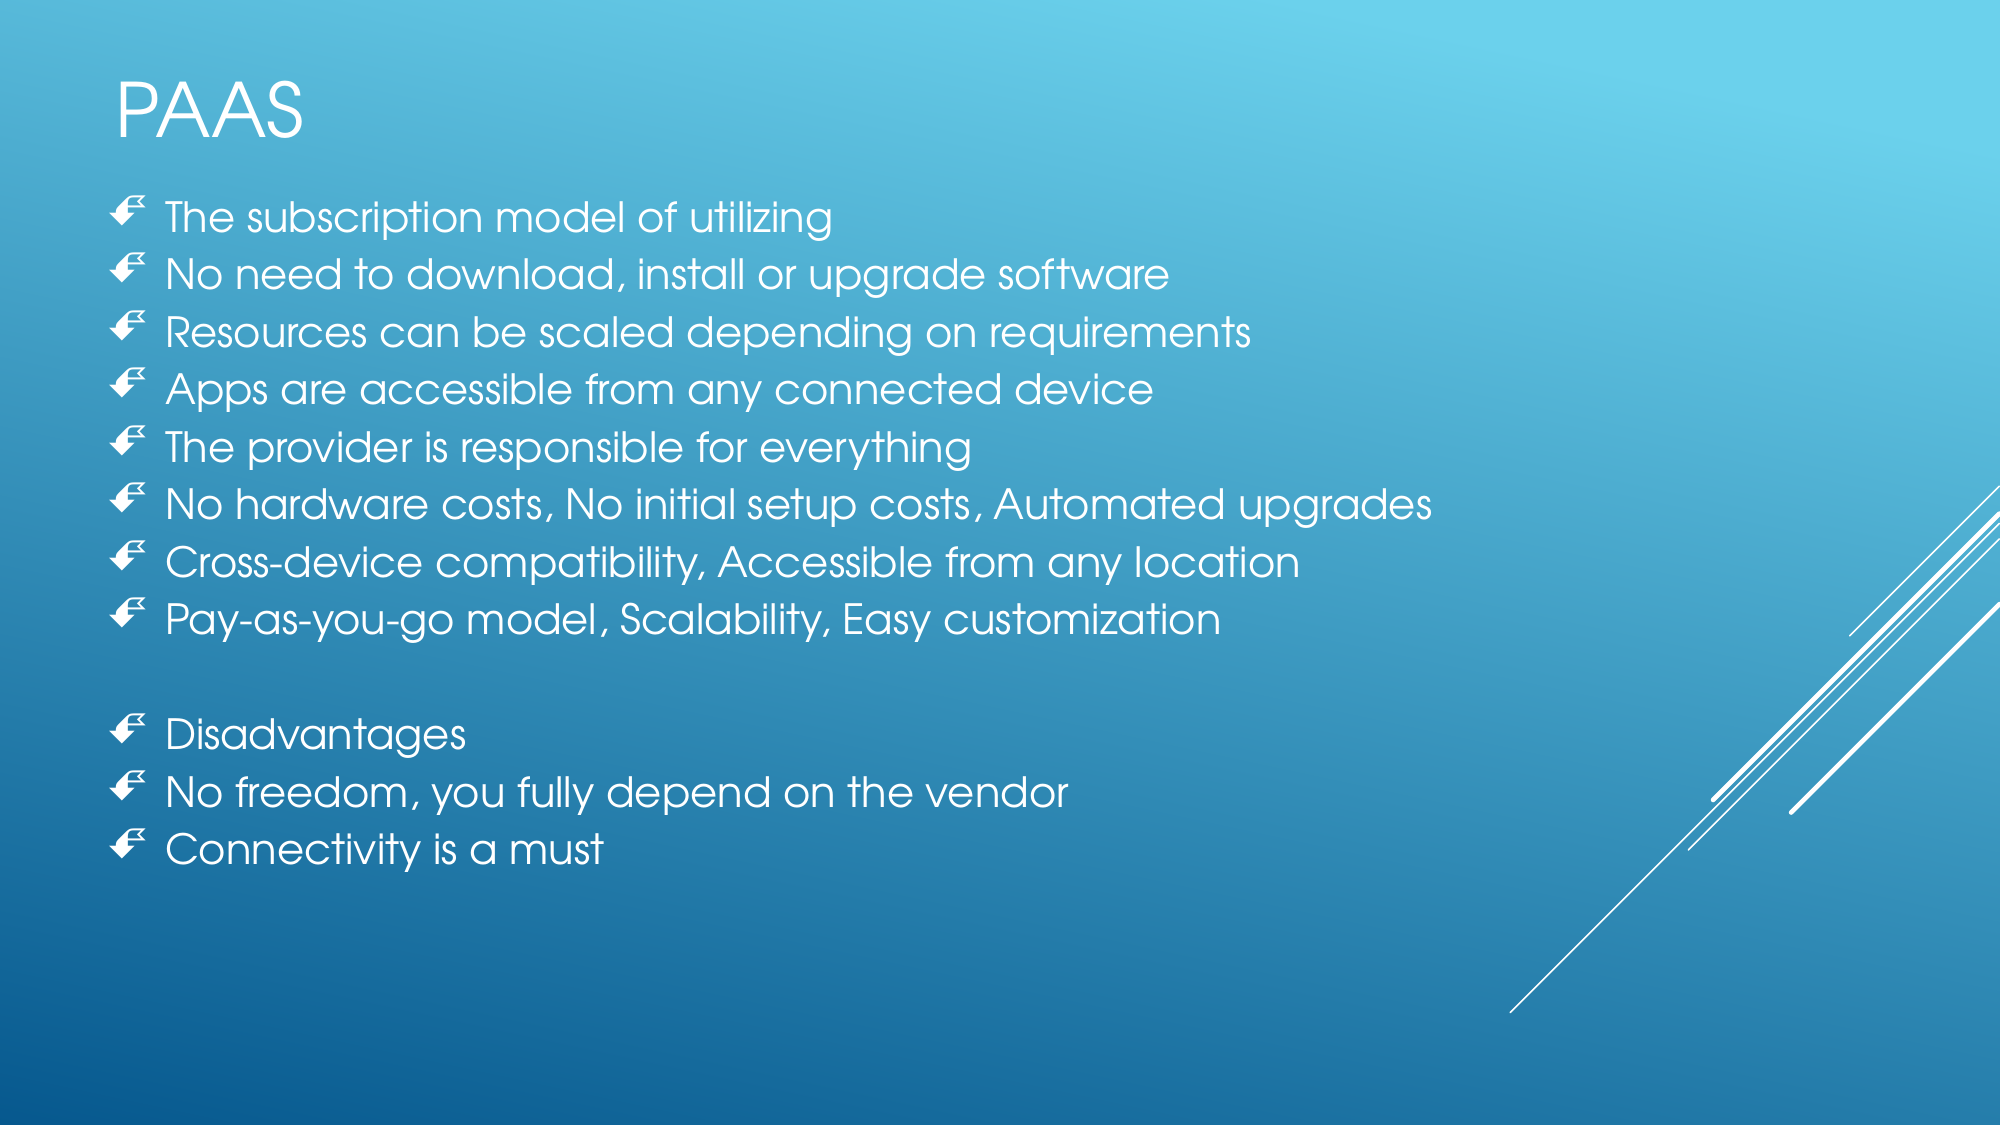

# PAAS
The subscription model of utilizing
No need to download, install or upgrade software
Resources can be scaled depending on requirements
Apps are accessible from any connected device
The provider is responsible for everything
No hardware costs, No initial setup costs, Automated upgrades
Cross-device compatibility, Accessible from any location
Pay-as-you-go model, Scalability, Easy customization

Disadvantages
No freedom, you fully depend on the vendor
Connectivity is a must